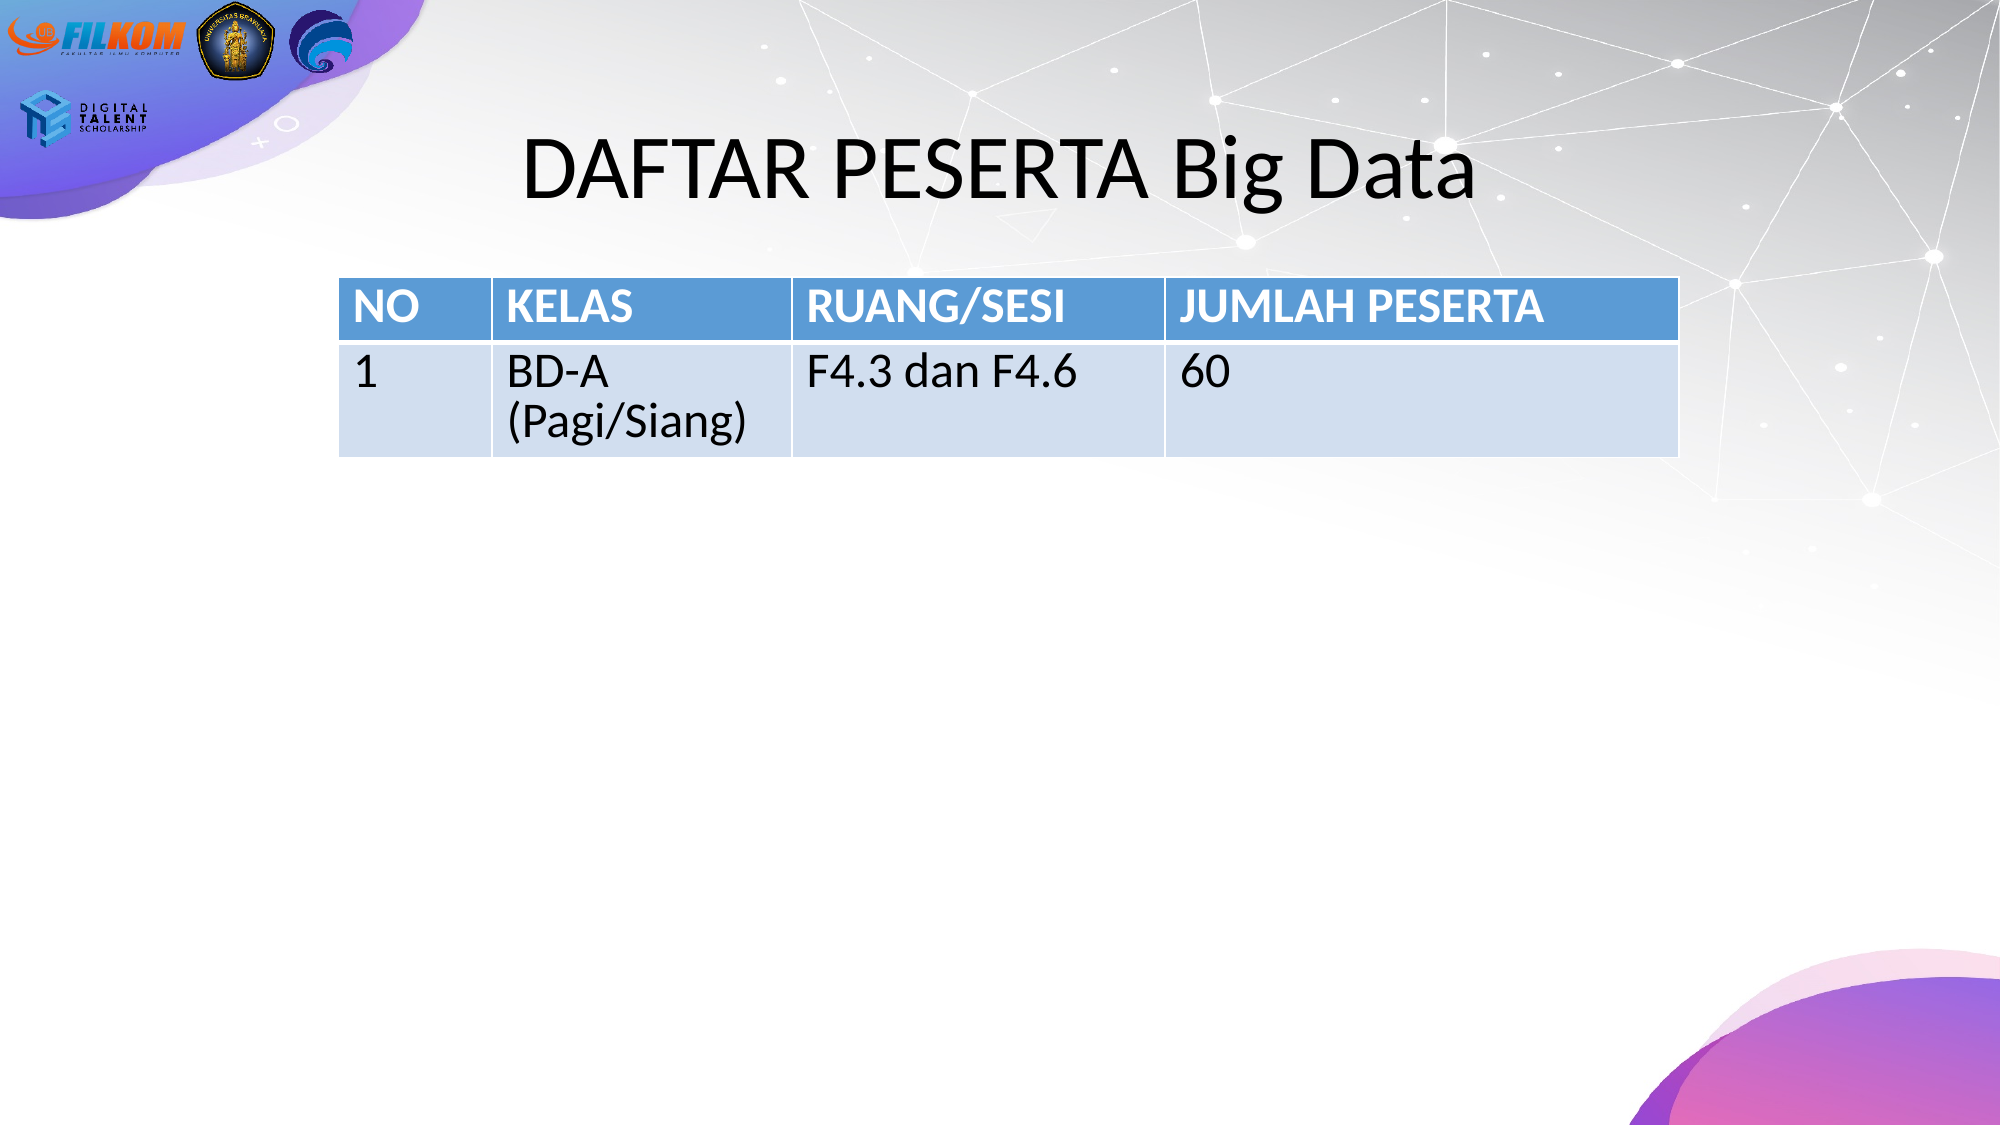

# DAFTAR PESERTA Big Data
| NO | KELAS | RUANG/SESI | JUMLAH PESERTA |
| --- | --- | --- | --- |
| 1 | BD-A (Pagi/Siang) | F4.3 dan F4.6 | 60 |